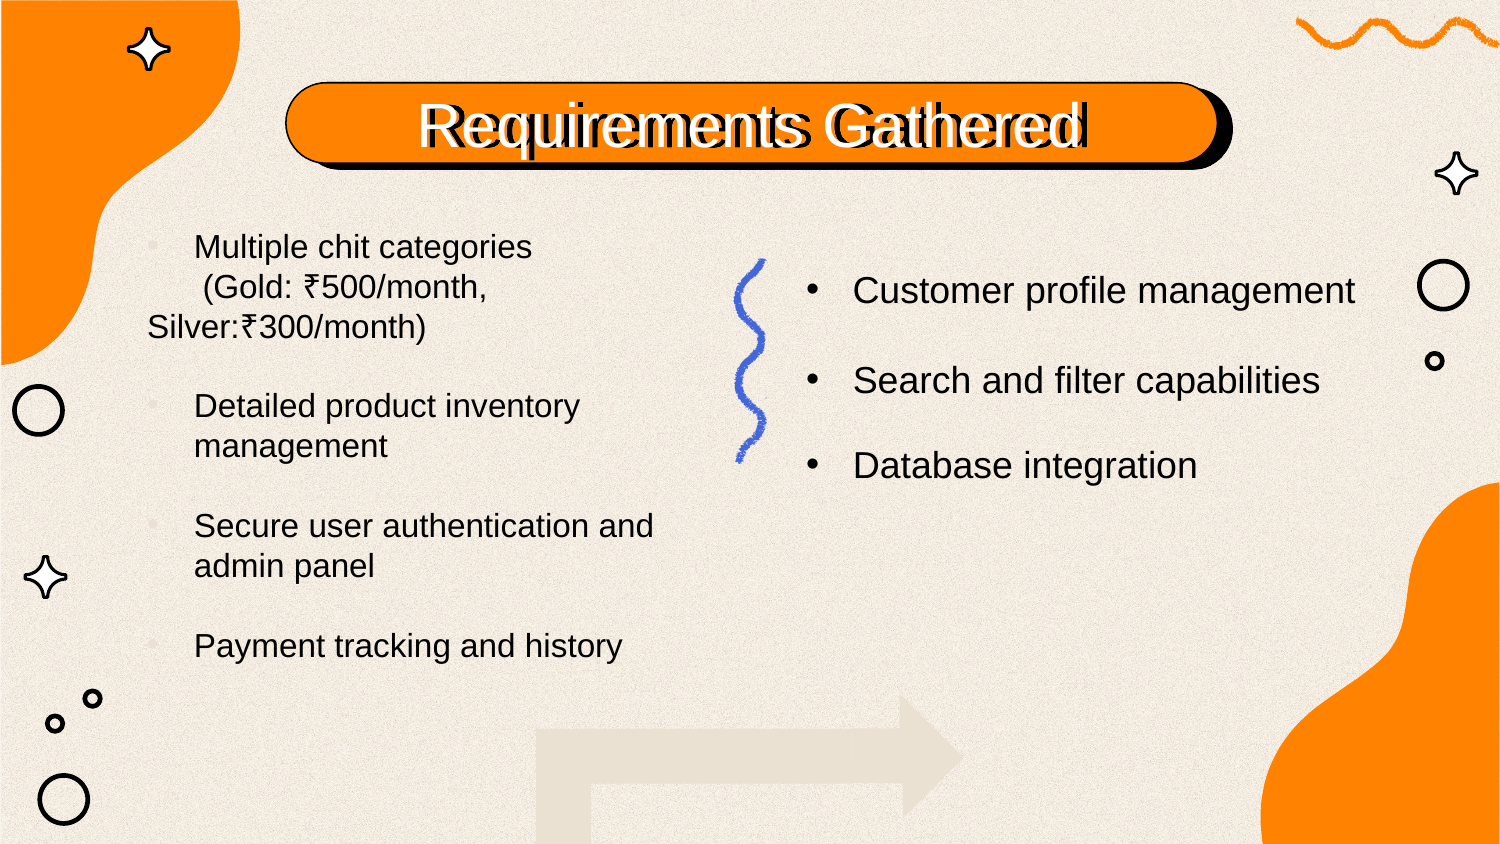

# Requirements Gathered
Customer profile management

Search and filter capabilities

Database integration
Multiple chit categories
      (Gold: ₹500/month, Silver:₹300/month)

Detailed product inventory management

Secure user authentication and admin panel

Payment tracking and history